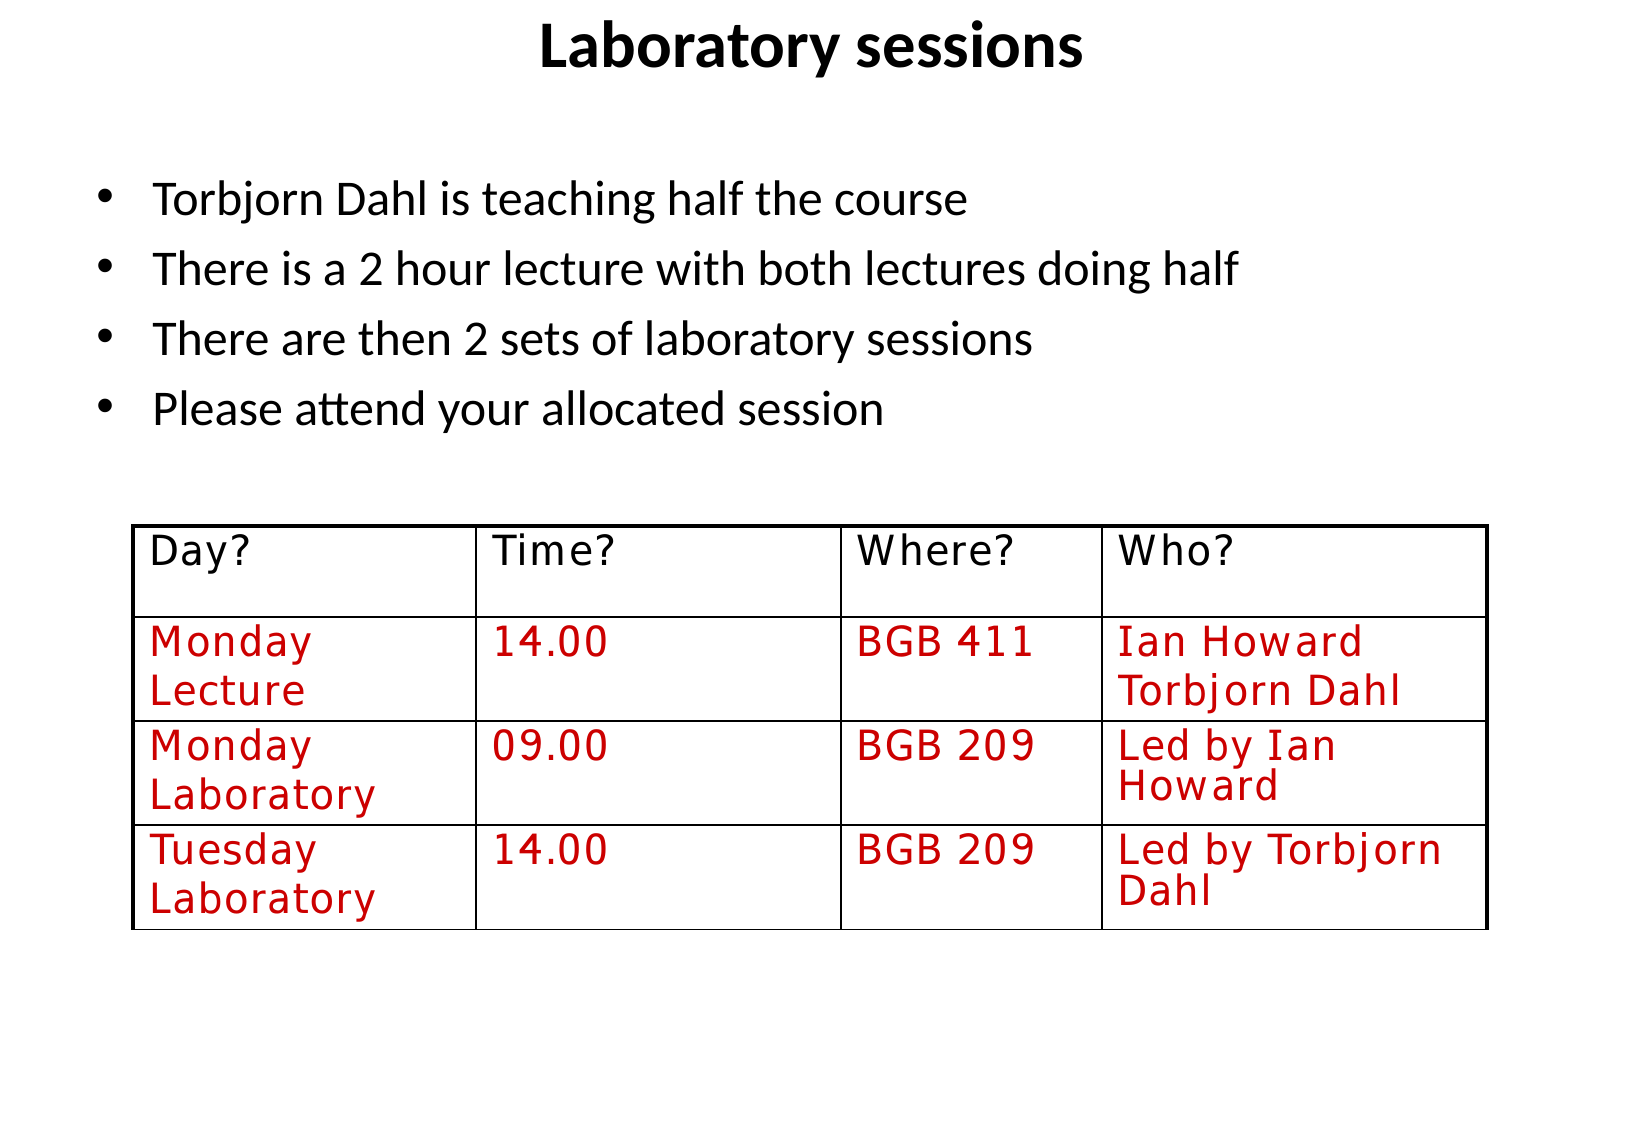

Laboratory sessions
Torbjorn Dahl is teaching half the course
There is a 2 hour lecture with both lectures doing half
There are then 2 sets of laboratory sessions
Please attend your allocated session

| Day? | Time? | Where? | Who? |
| --- | --- | --- | --- |
| Monday Lecture | 14.00 | BGB 411 | Ian Howard Torbjorn Dahl |
| Monday Laboratory | 09.00 | BGB 209 | Led by Ian Howard |
| Tuesday Laboratory | 14.00 | BGB 209 | Led by Torbjorn Dahl |